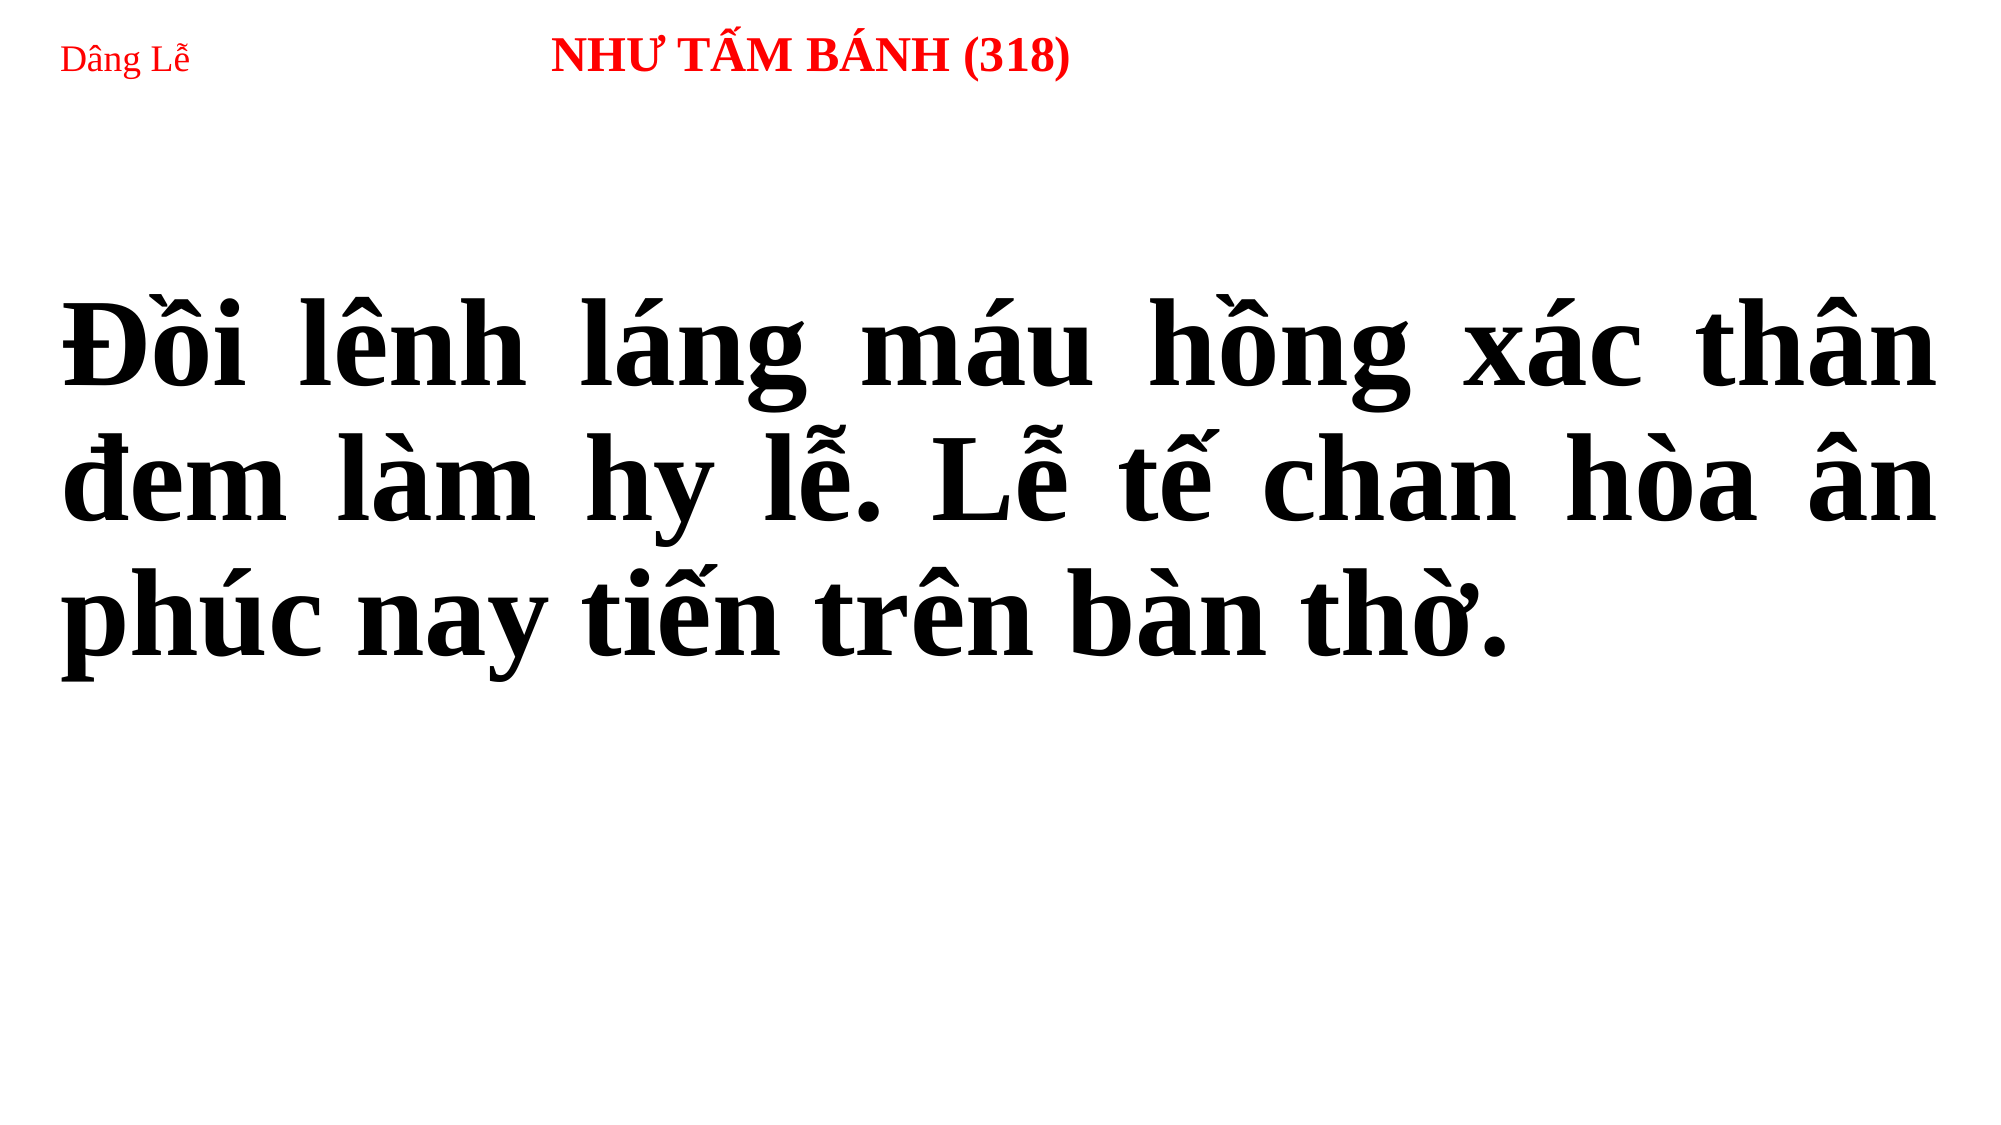

# Dâng Lễ                                      NHƯ TẤM BÁNH (318)
Đồi lênh láng máu hồng xác thân đem làm hy lễ. Lễ tế chan hòa ân phúc nay tiến trên bàn thờ.